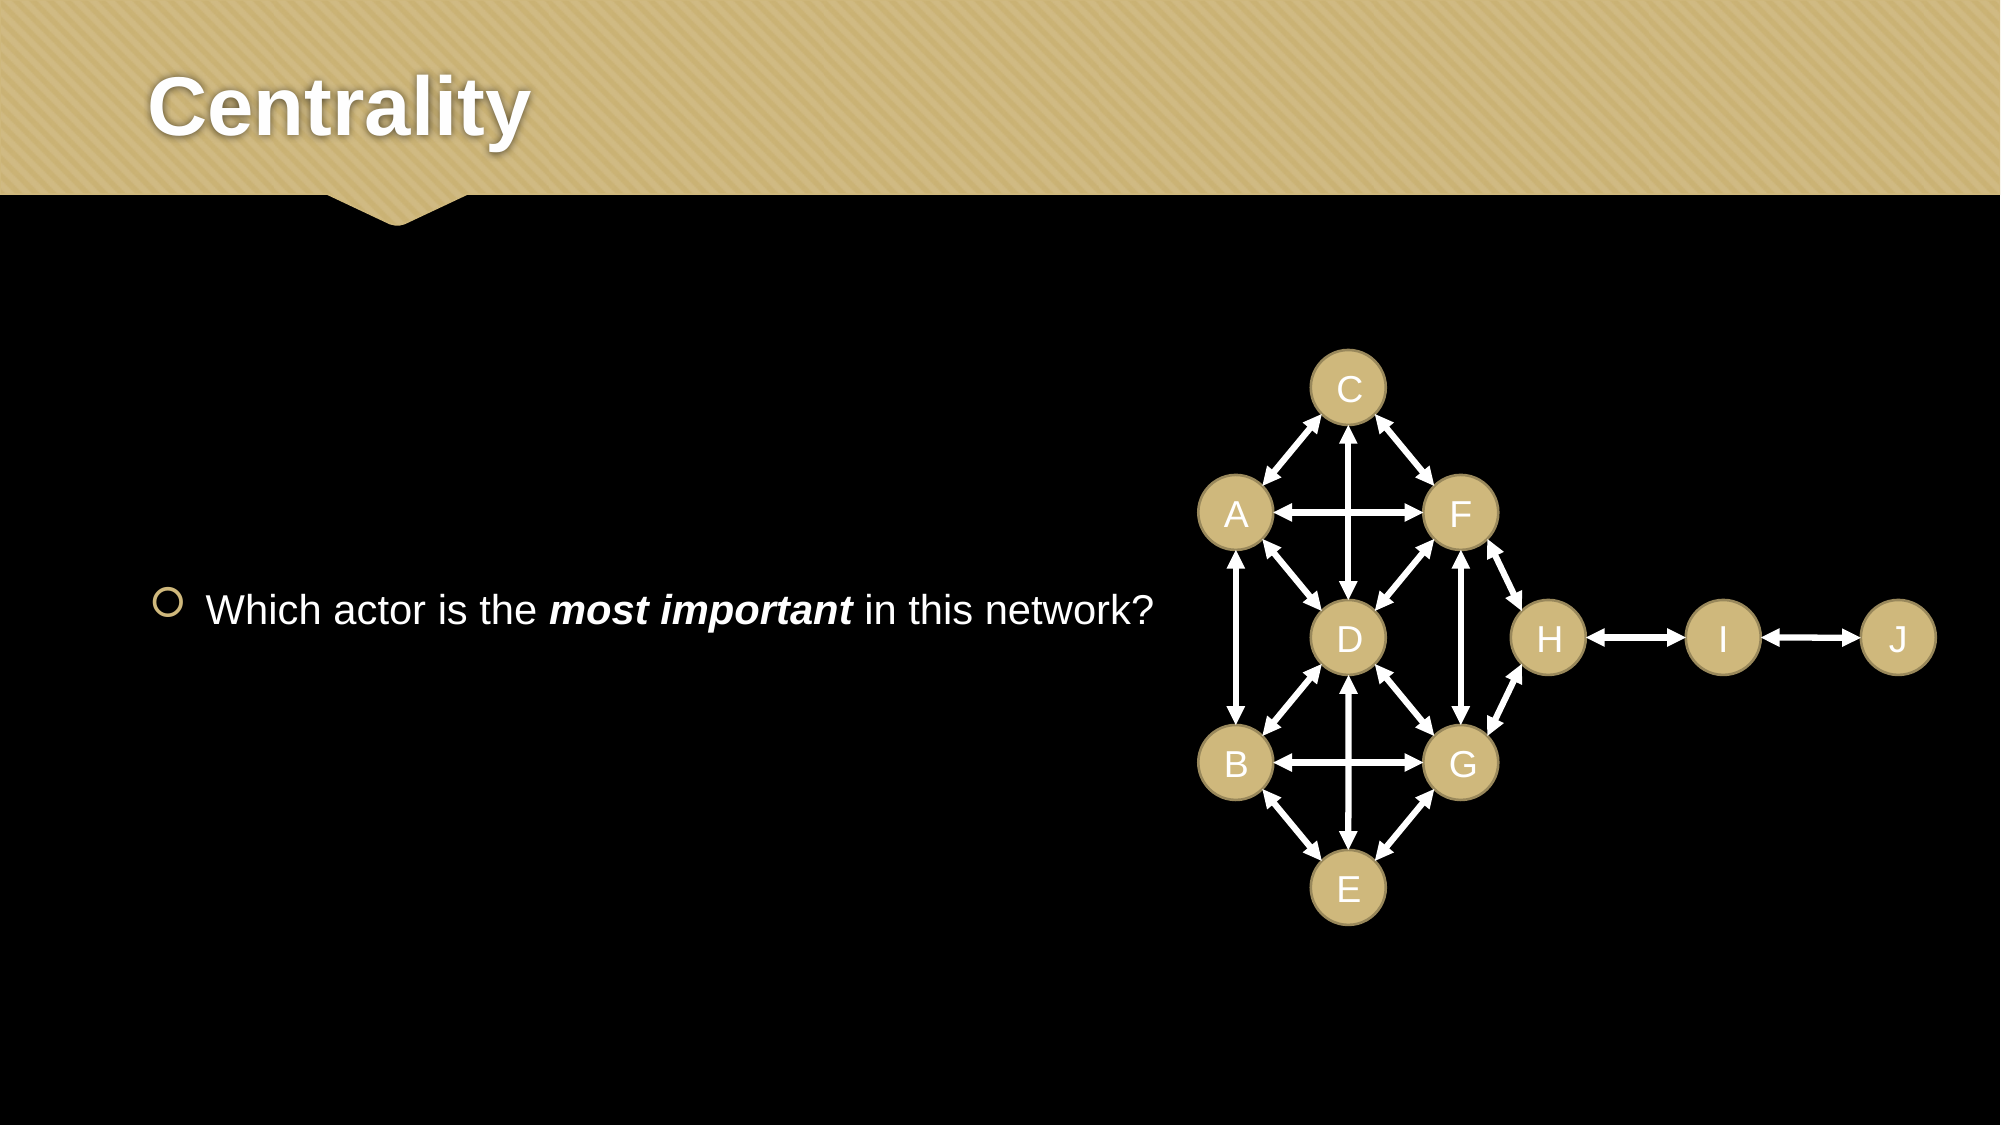

# Centrality
Which actor is the most important in this network?
C
A
F
D
H
I
J
B
G
E